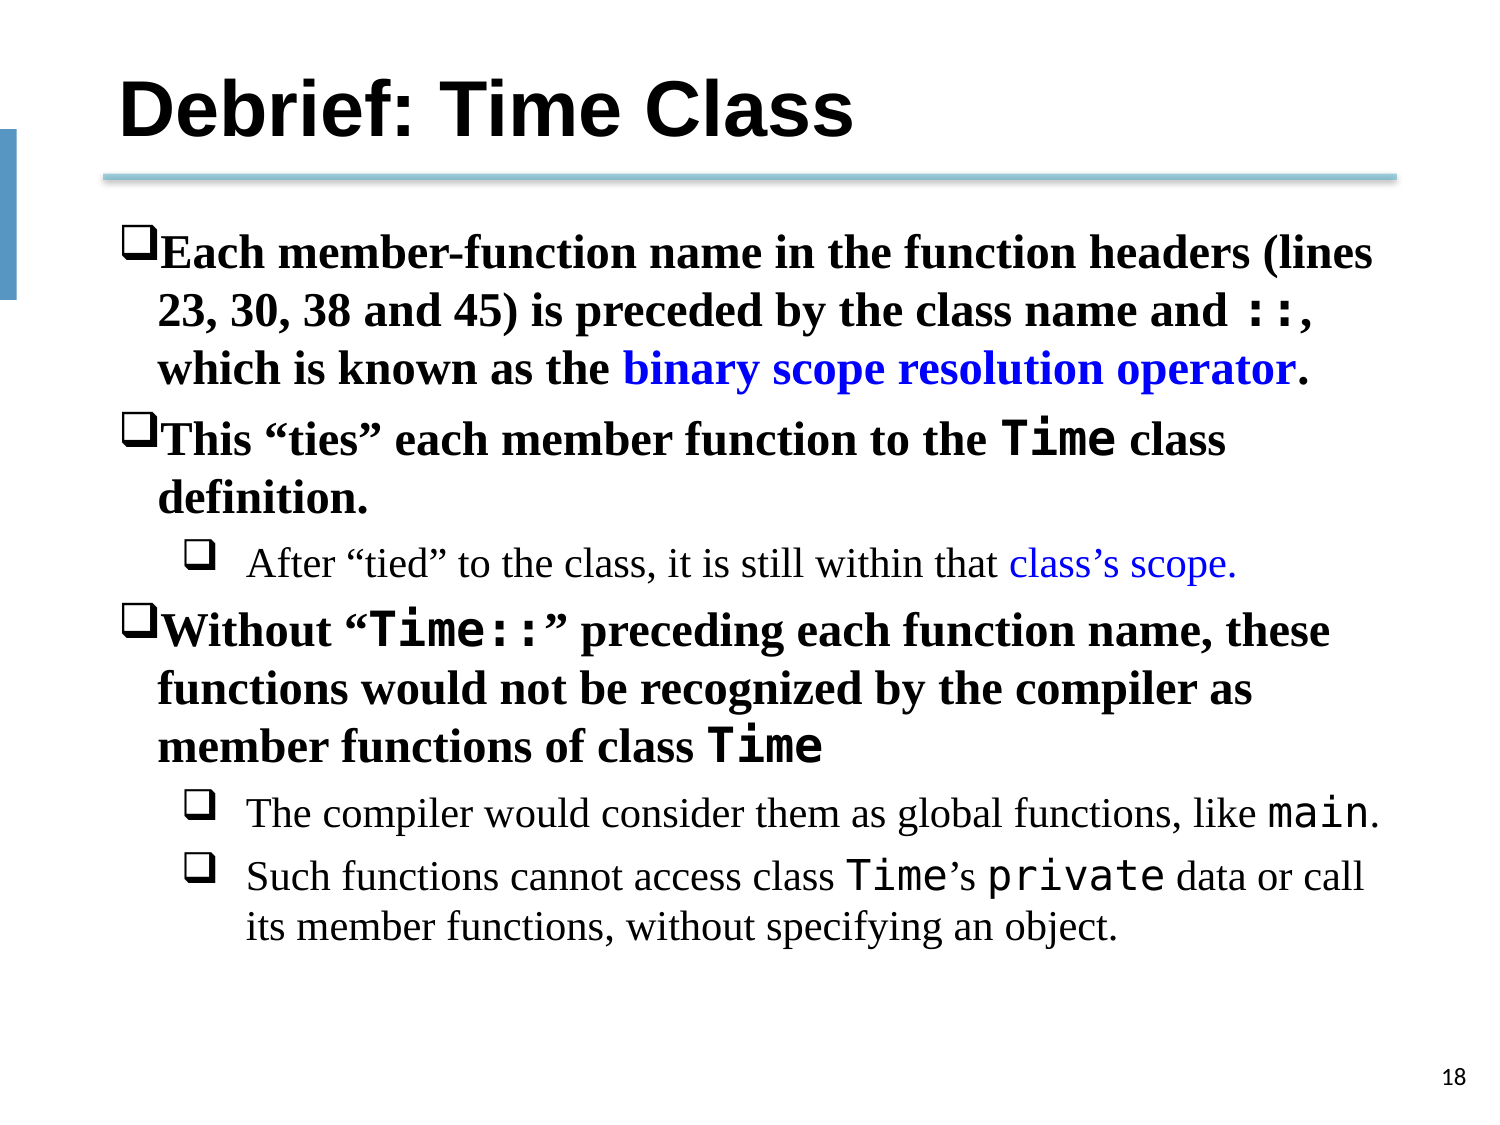

# Debrief: Time Class
Each member-function name in the function headers (lines 23, 30, 38 and 45) is preceded by the class name and ::, which is known as the binary scope resolution operator.
This “ties” each member function to the Time class definition.
After “tied” to the class, it is still within that class’s scope.
Without “Time::” preceding each function name, these functions would not be recognized by the compiler as member functions of class Time
The compiler would consider them as global functions, like main.
Such functions cannot access class Time’s private data or call its member functions, without specifying an object.

18